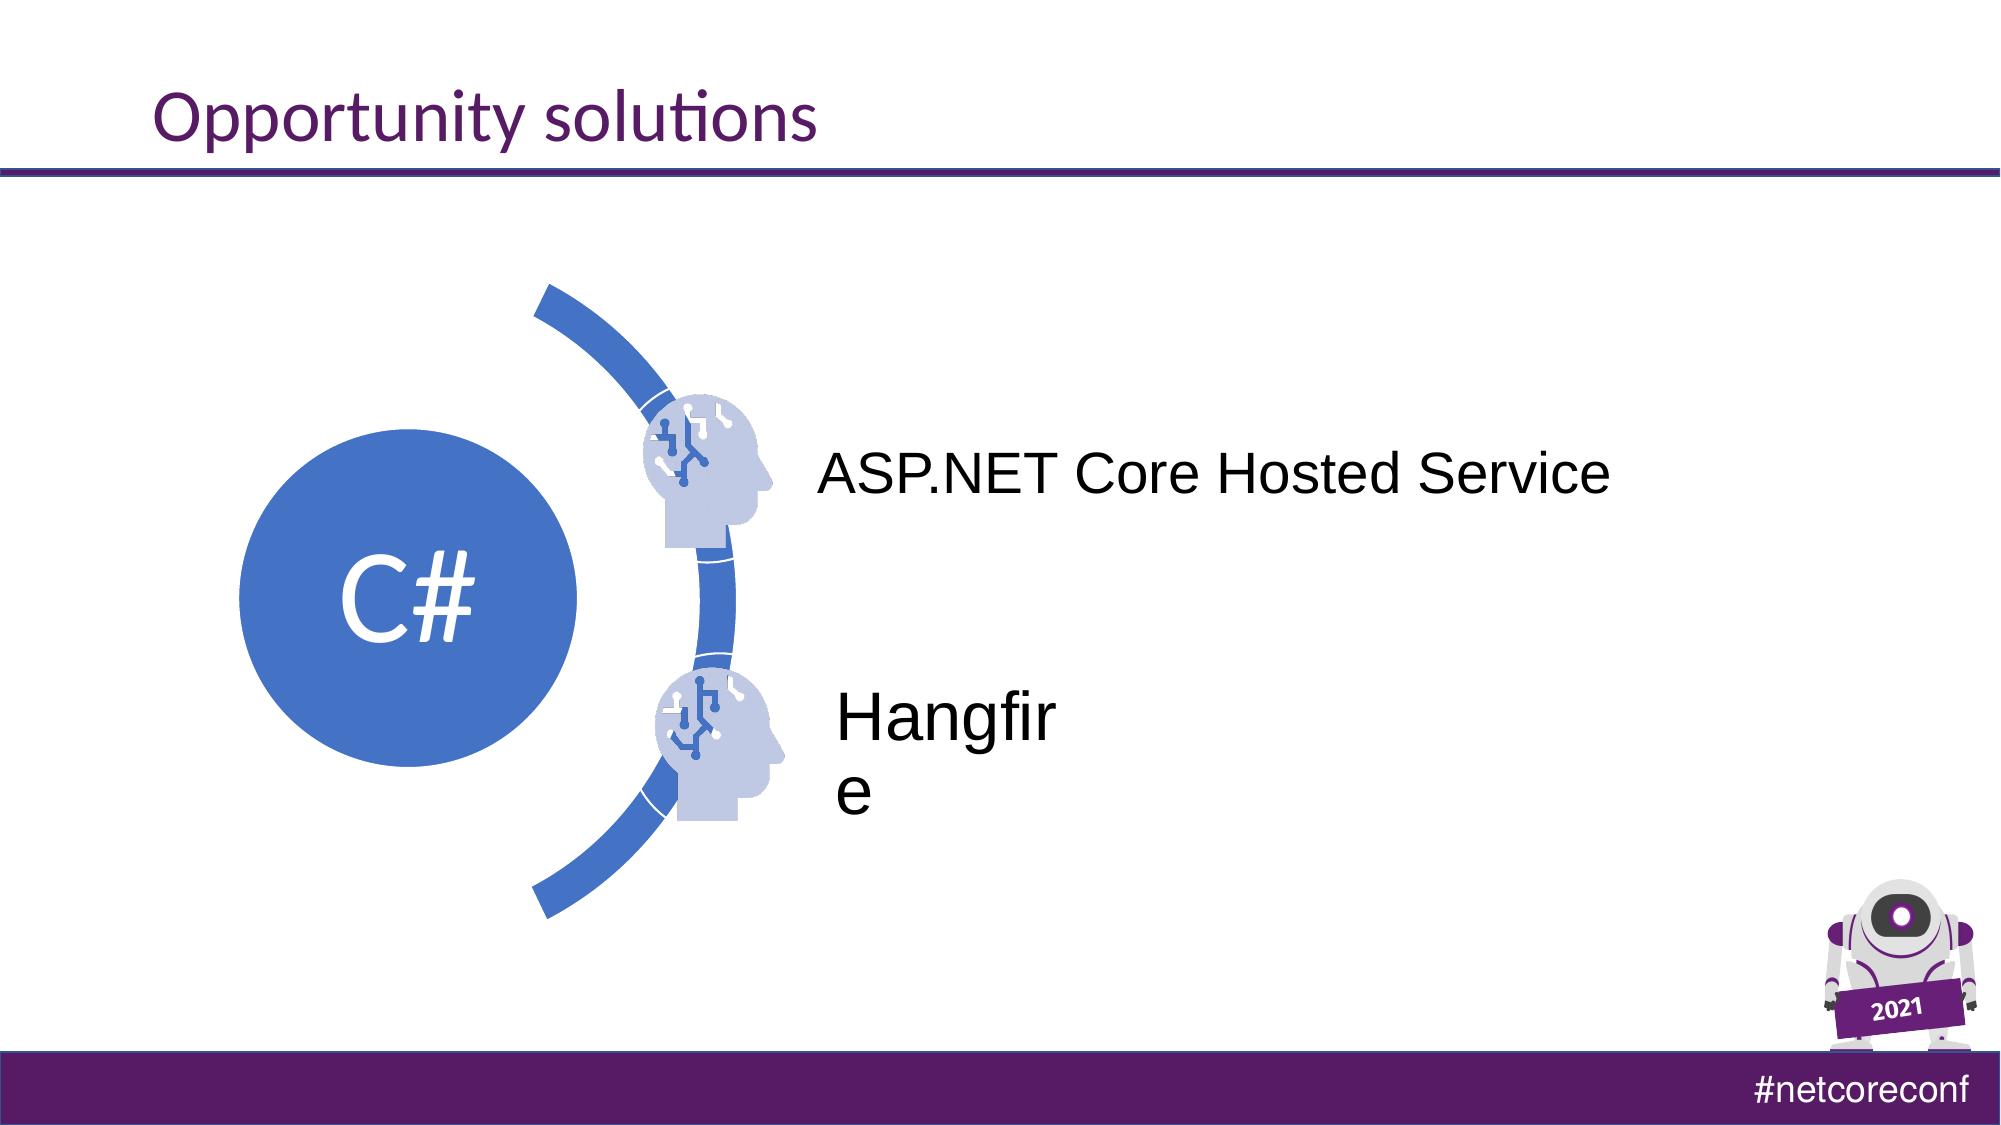

# Opportunity solutions
C#
ASP.NET Core Hosted Service
Hangfire